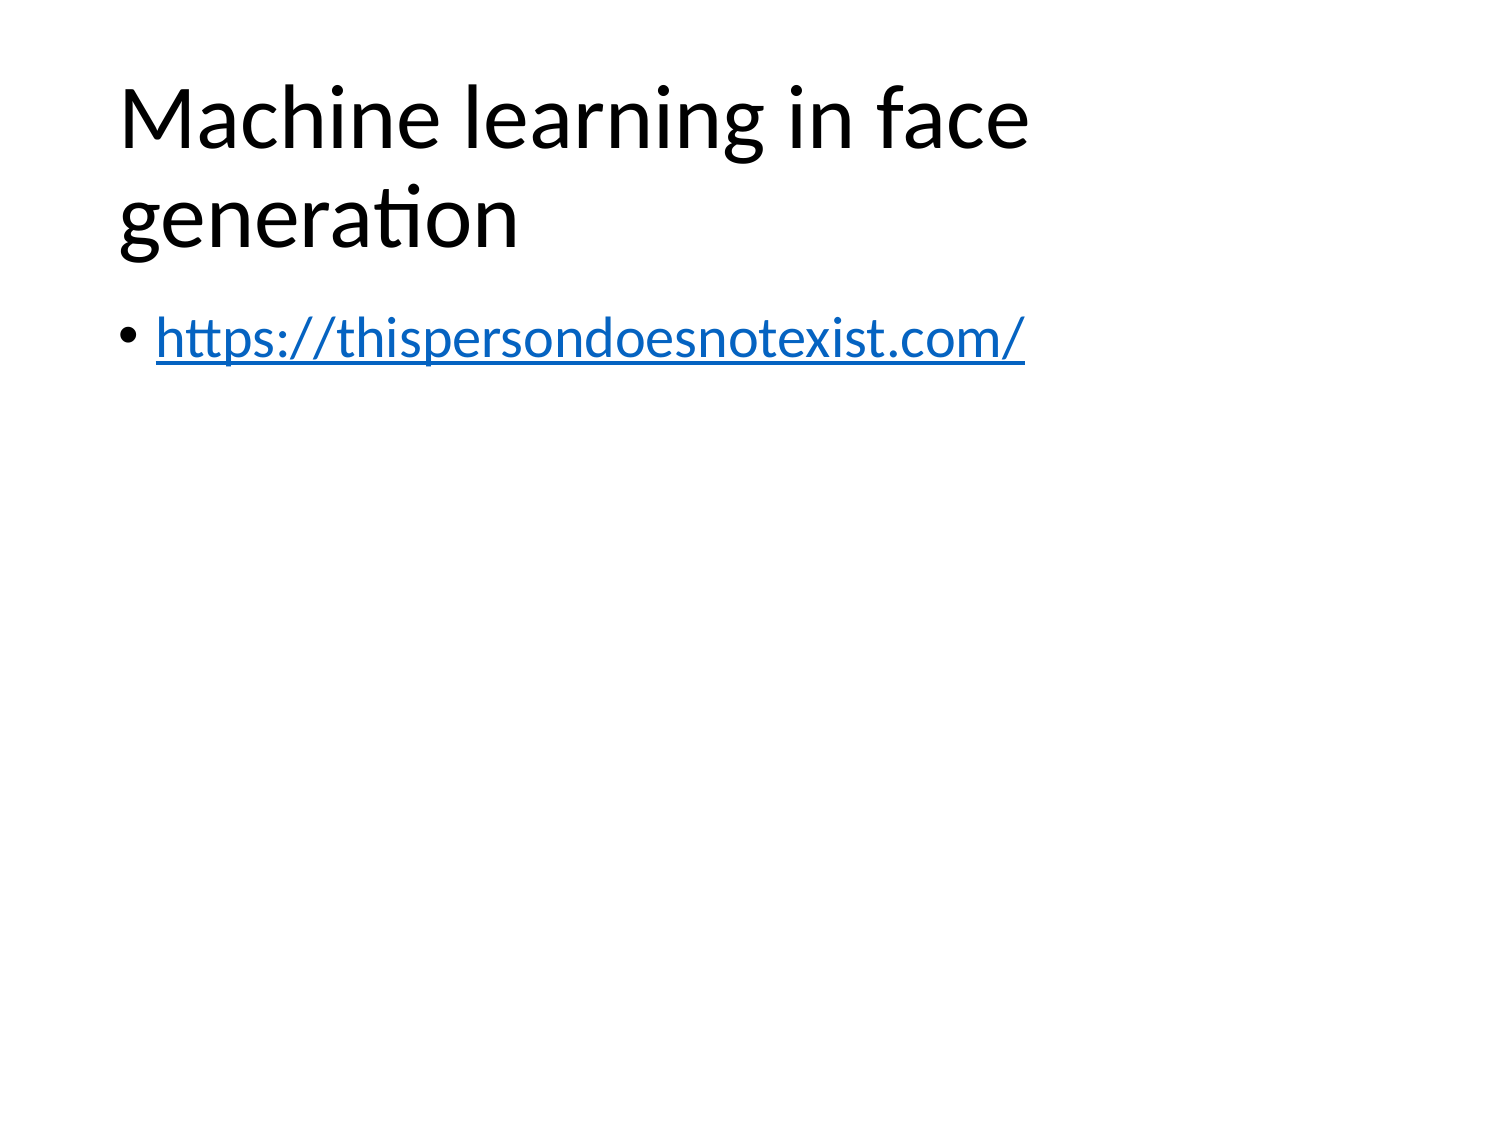

# Machine learning in face generation
https://thispersondoesnotexist.com/